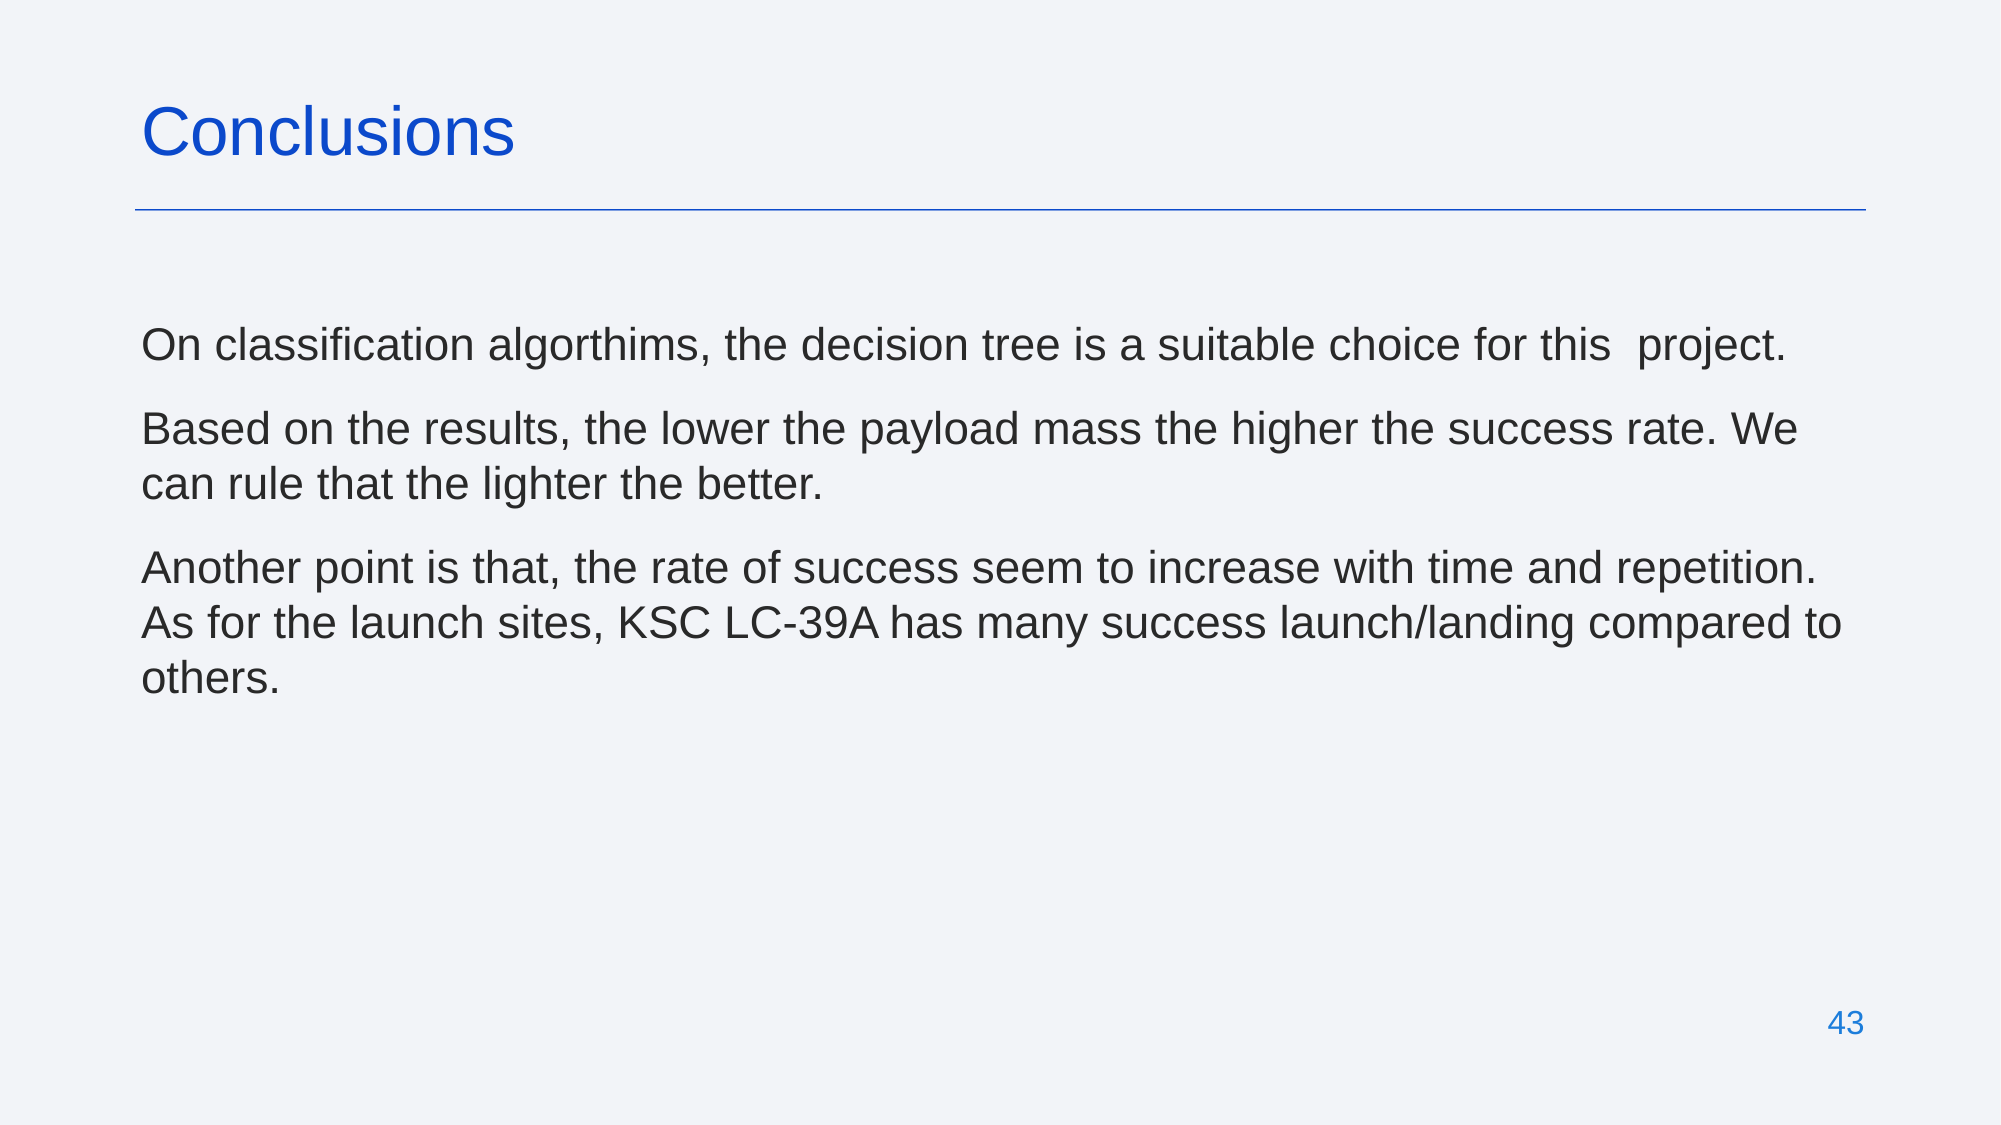

Conclusions
# On classification algorthims, the decision tree is a suitable choice for this  project.
Based on the results, the lower the payload mass the higher the success rate. We can rule that the lighter the better.
Another point is that, the rate of success seem to increase with time and repetition. As for the launch sites, KSC LC-39A has many success launch/landing compared to others.
43